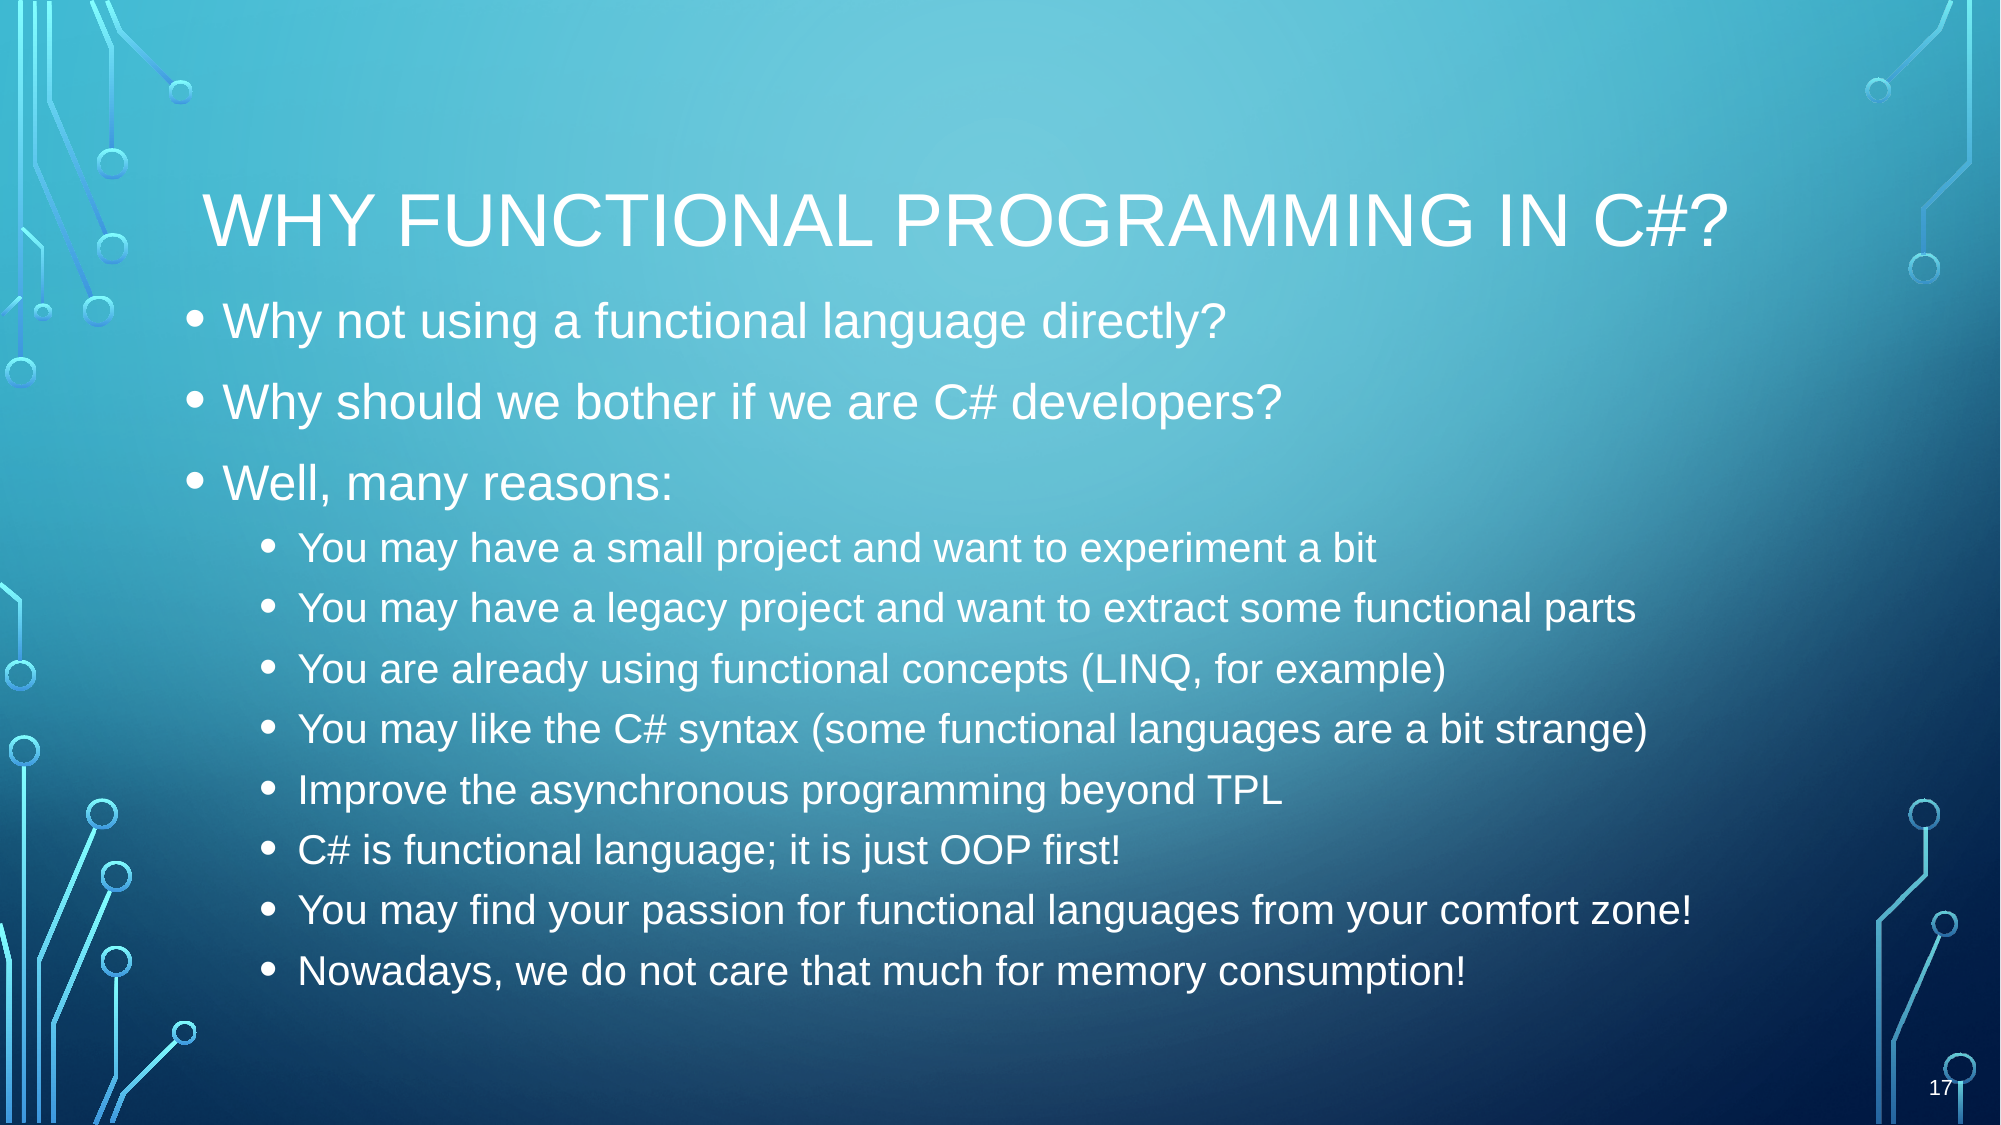

# Why functional programming in c#?
Why not using a functional language directly?
Why should we bother if we are C# developers?
Well, many reasons:
You may have a small project and want to experiment a bit
You may have a legacy project and want to extract some functional parts
You are already using functional concepts (LINQ, for example)
You may like the C# syntax (some functional languages are a bit strange)
Improve the asynchronous programming beyond TPL
C# is functional language; it is just OOP first!
You may find your passion for functional languages from your comfort zone!
Nowadays, we do not care that much for memory consumption!

17